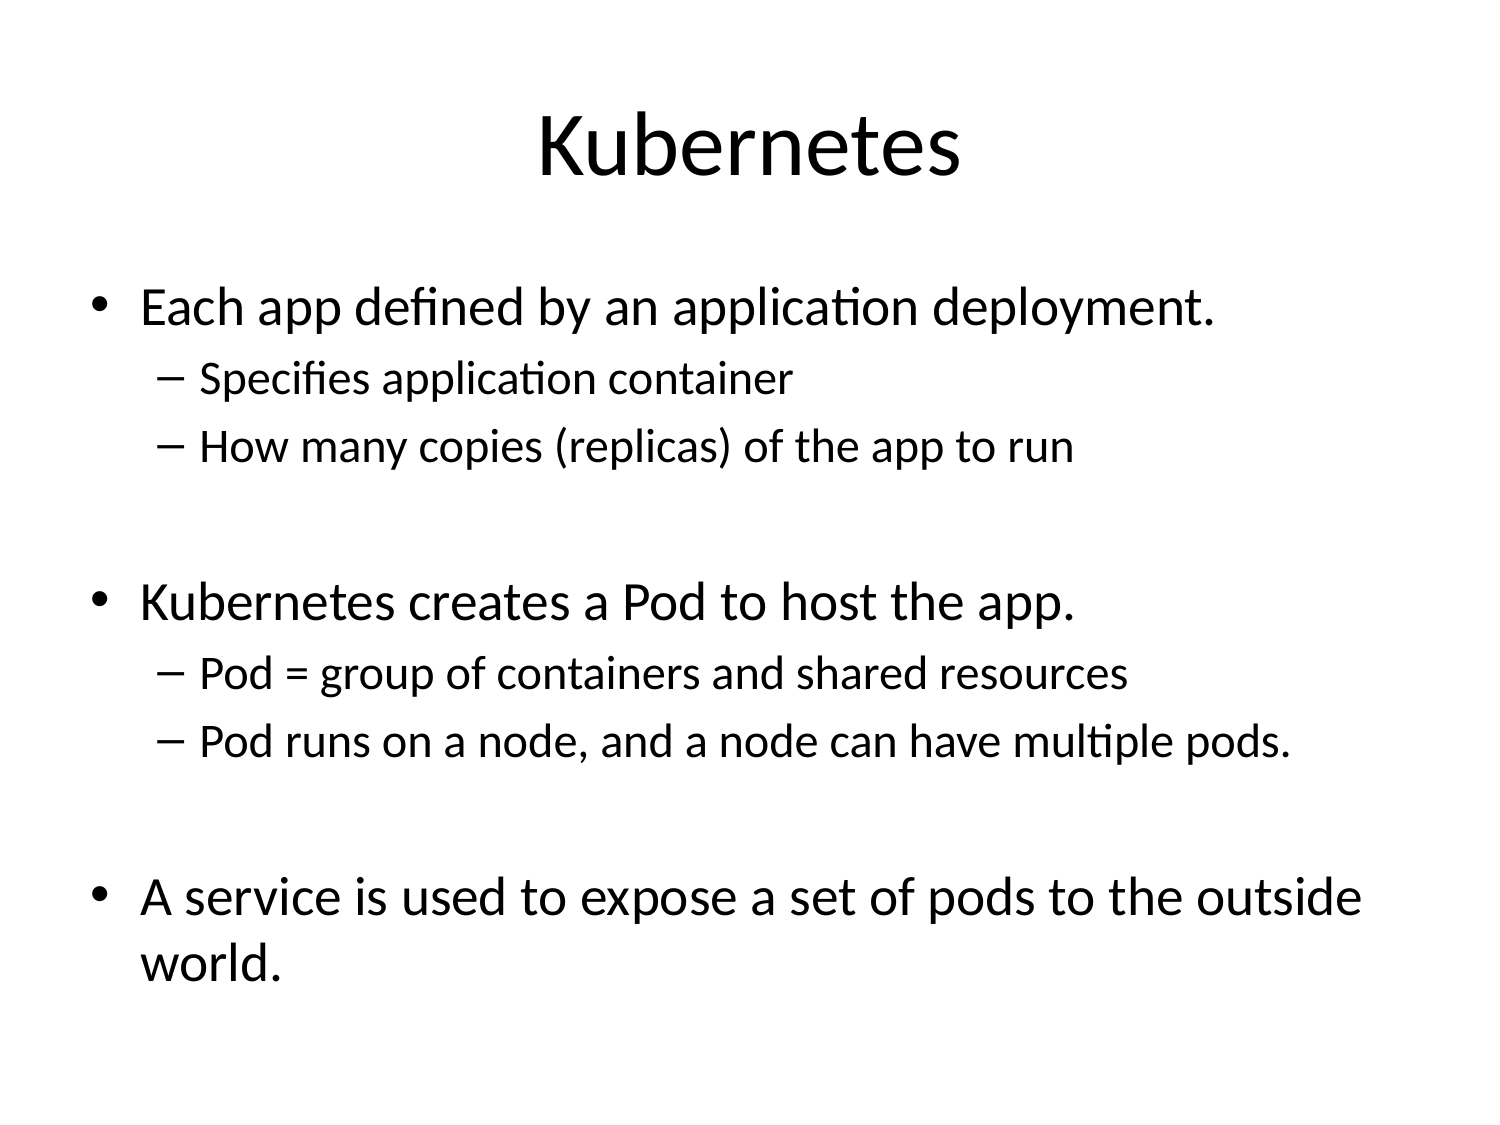

# Kubernetes
Each app defined by an application deployment.
Specifies application container
How many copies (replicas) of the app to run

Kubernetes creates a Pod to host the app.
Pod = group of containers and shared resources
Pod runs on a node, and a node can have multiple pods.

A service is used to expose a set of pods to the outside world.